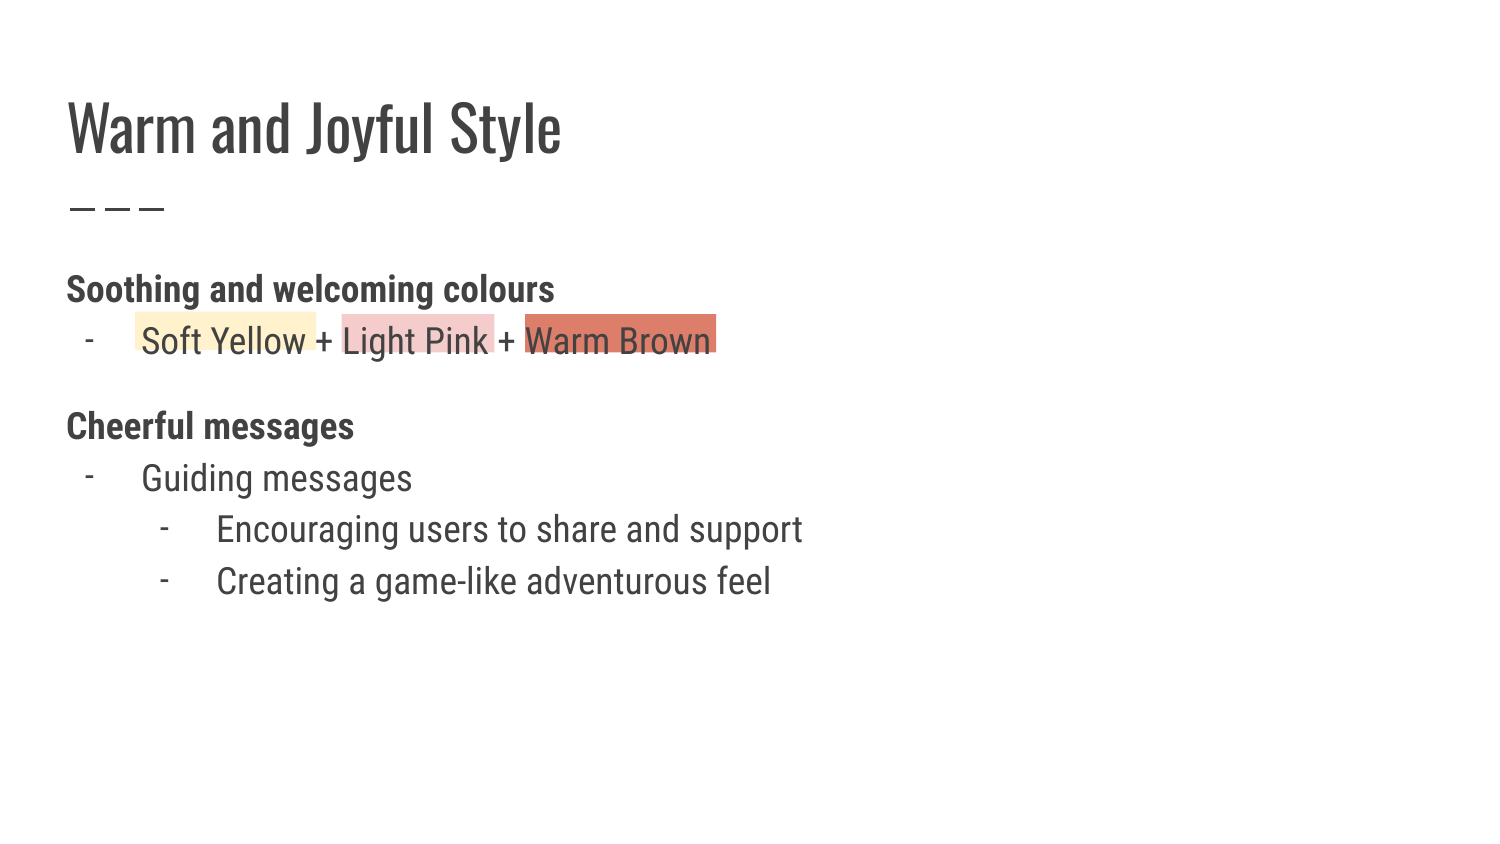

# Warm and Joyful Style
Soothing and welcoming colours
Soft Yellow + Light Pink + Warm Brown
Cheerful messages
Guiding messages
Encouraging users to share and support
Creating a game-like adventurous feel